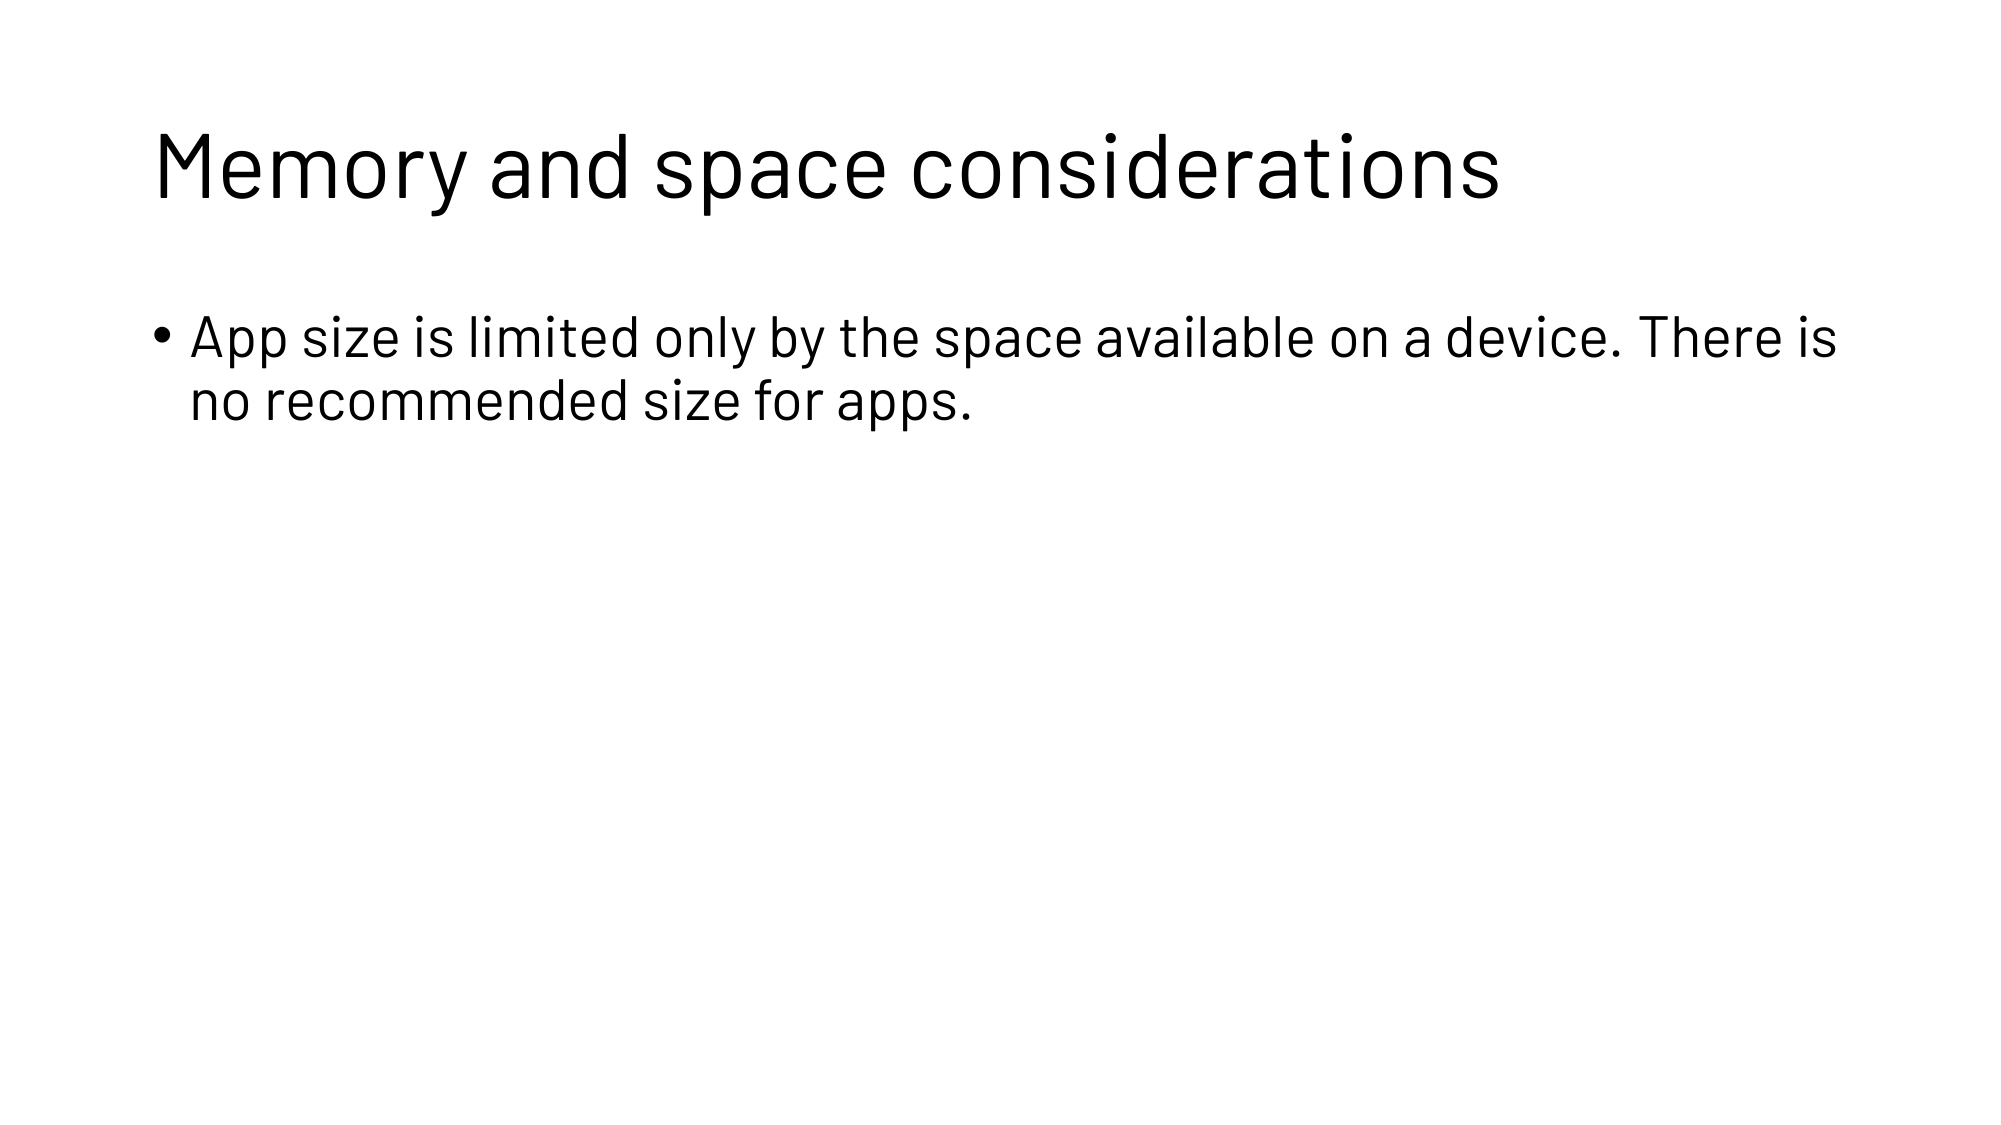

# Memory and space considerations
App size is limited only by the space available on a device. There is no recommended size for apps.